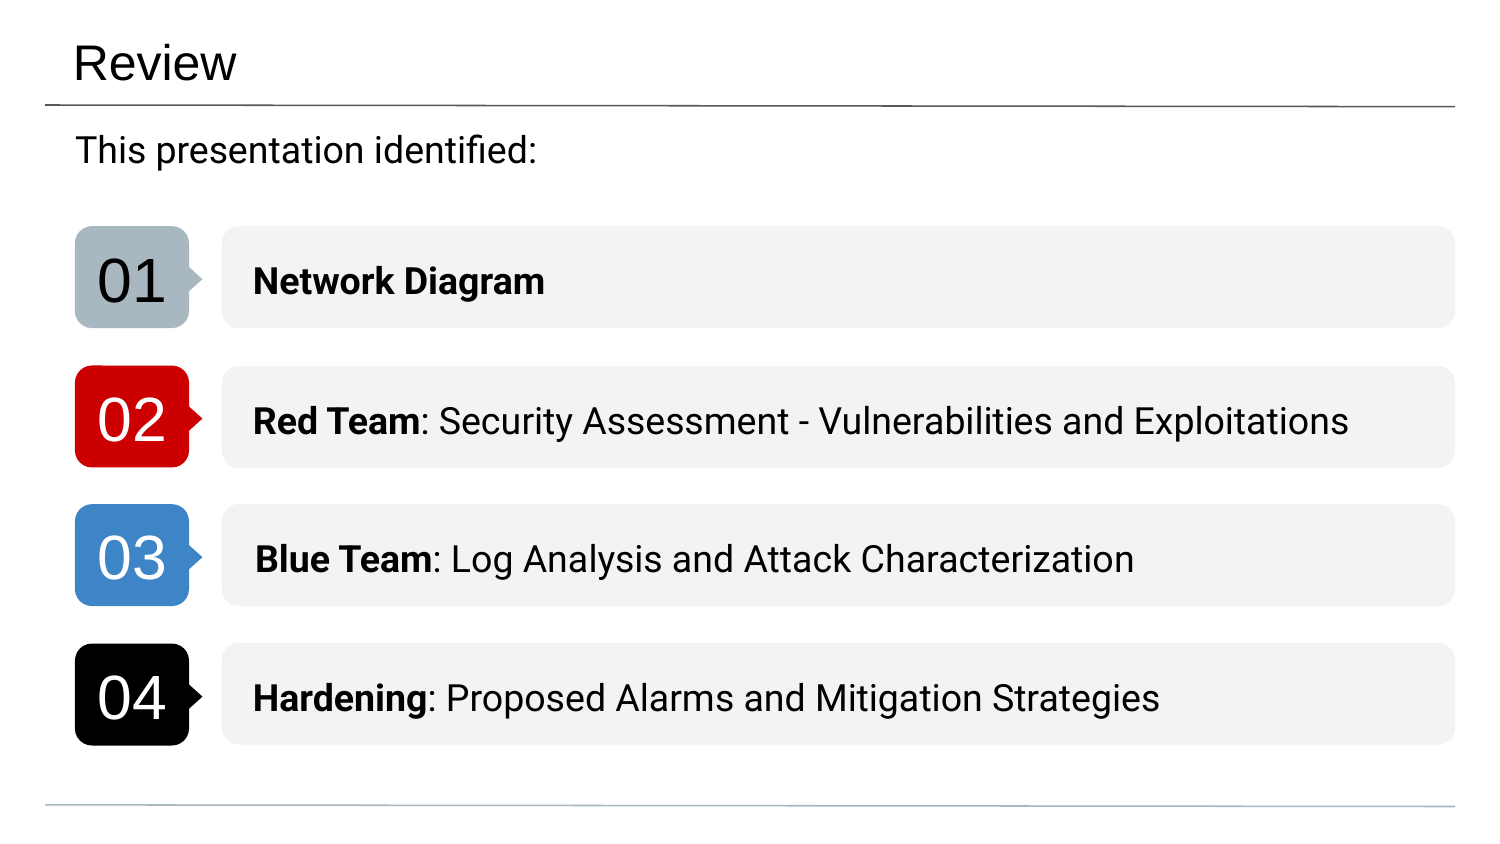

# Review

This presentation identified:
01

Network Diagram

02

Red Team: Security Assessment - Vulnerabilities and Exploitations
03

Blue Team: Log Analysis and Attack Characterization
Hardening: Proposed Alarms and Mitigation Strategies

04